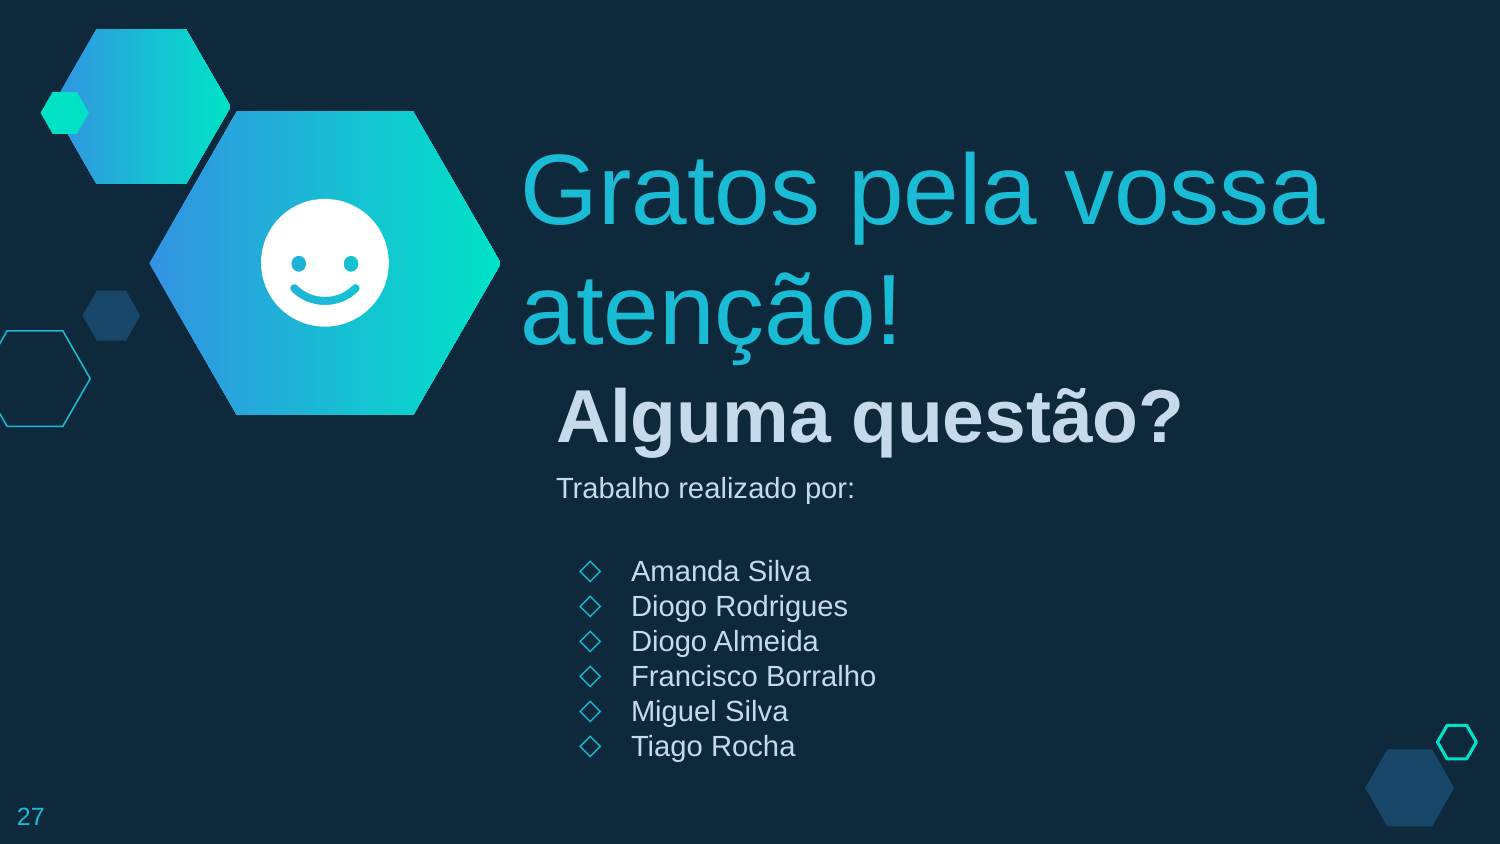

Gratos pela vossa atenção!

Alguma questão?
Trabalho realizado por:

Amanda Silva
Diogo Rodrigues
Diogo Almeida
Francisco Borralho
Miguel Silva
Tiago Rocha

27